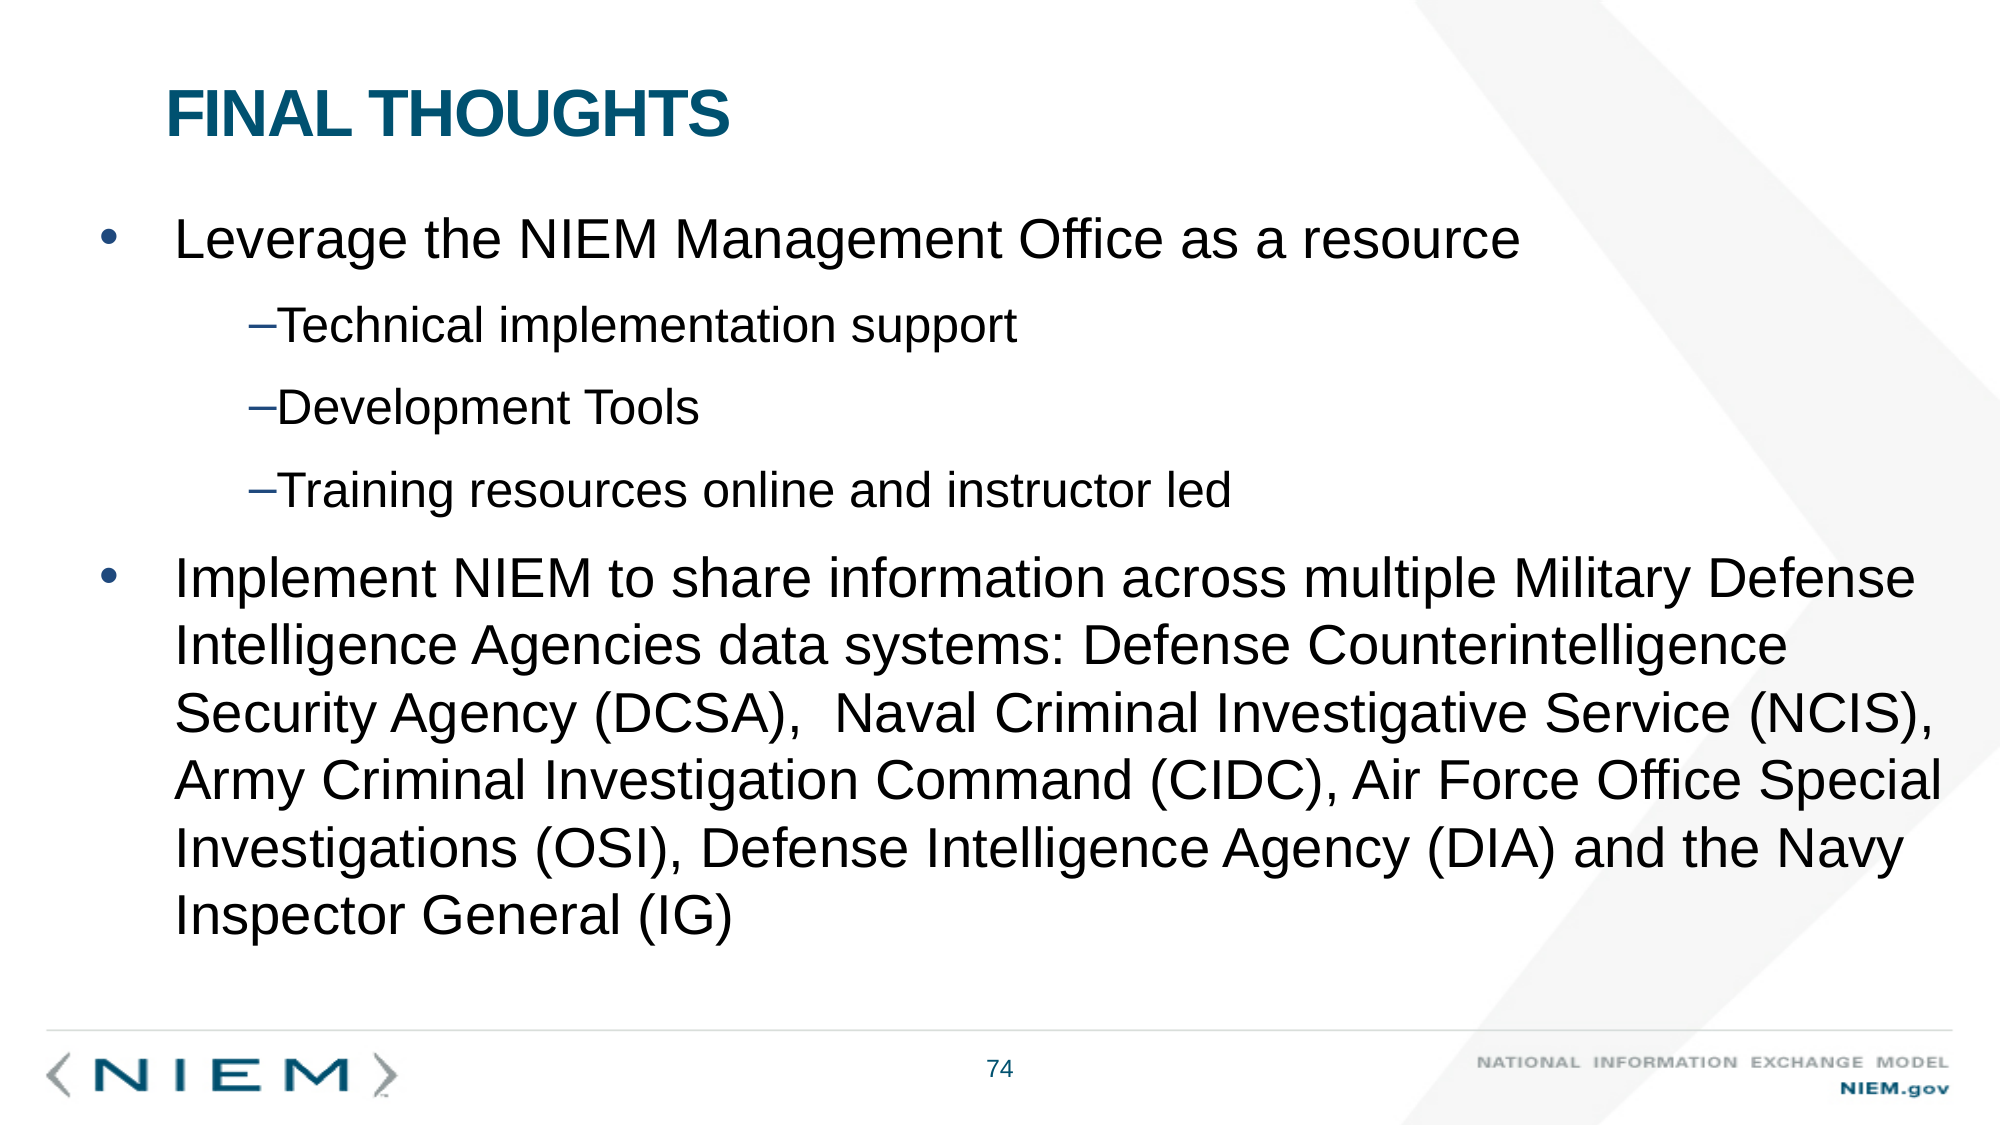

# Final thoughts
Leverage the NIEM Management Office as a resource
Technical implementation support
Development Tools
Training resources online and instructor led
Implement NIEM to share information across multiple Military Defense Intelligence Agencies data systems: Defense Counterintelligence Security Agency (DCSA),  Naval Criminal Investigative Service (NCIS), Army Criminal Investigation Command (CIDC), Air Force Office Special Investigations (OSI), Defense Intelligence Agency (DIA) and the Navy Inspector General (IG)

74